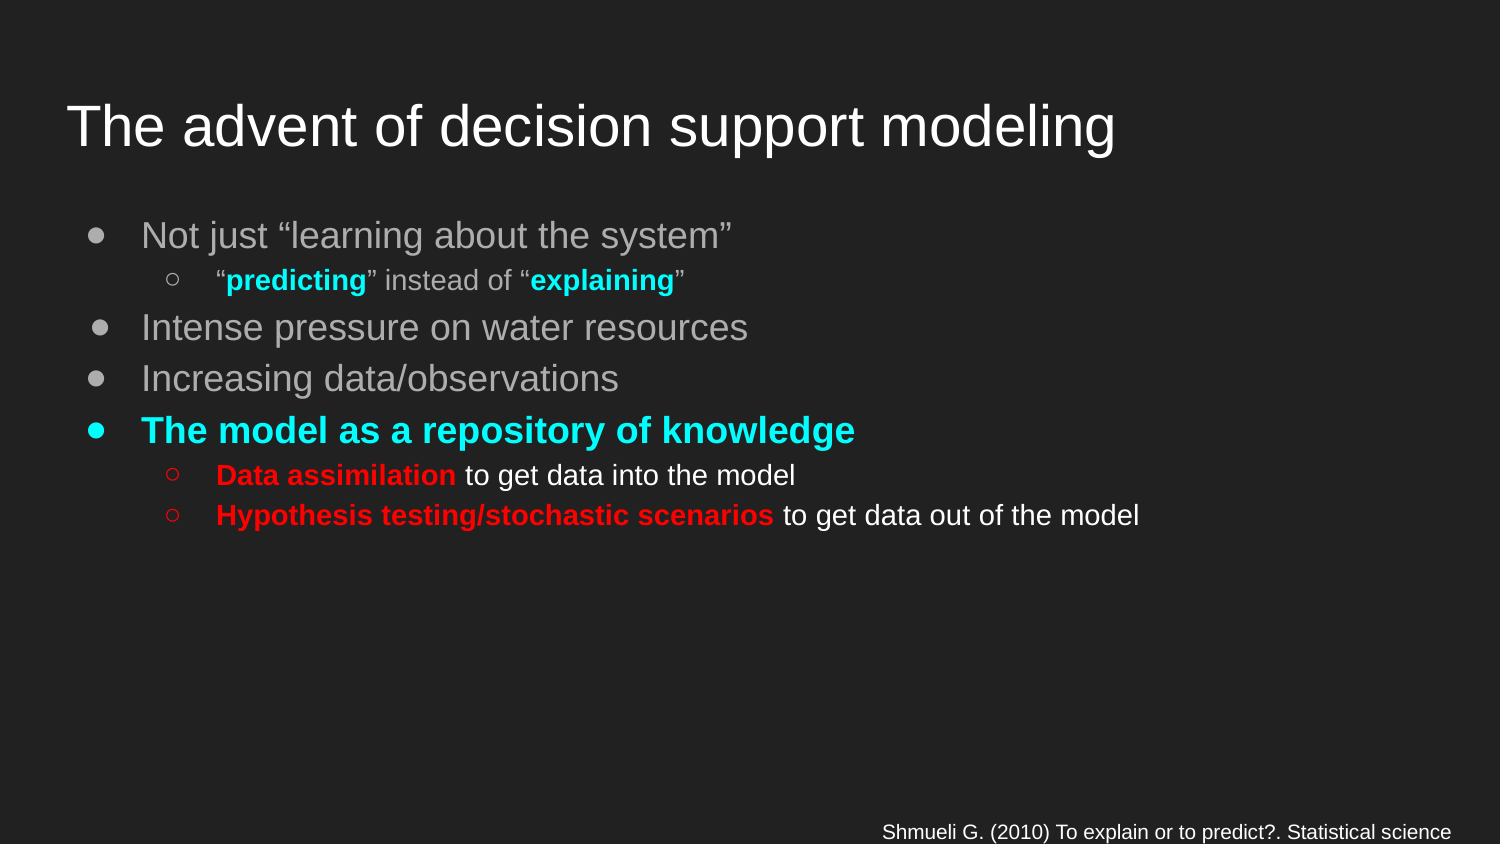

# The advent of decision support modeling
Not just “learning about the system”
“predicting” instead of “explaining”
Intense pressure on water resources
Increasing data/observations
The model as a repository of knowledge
Data assimilation to get data into the model
Hypothesis testing/stochastic scenarios to get data out of the model

Shmueli G. (2010) To explain or to predict?. Statistical science